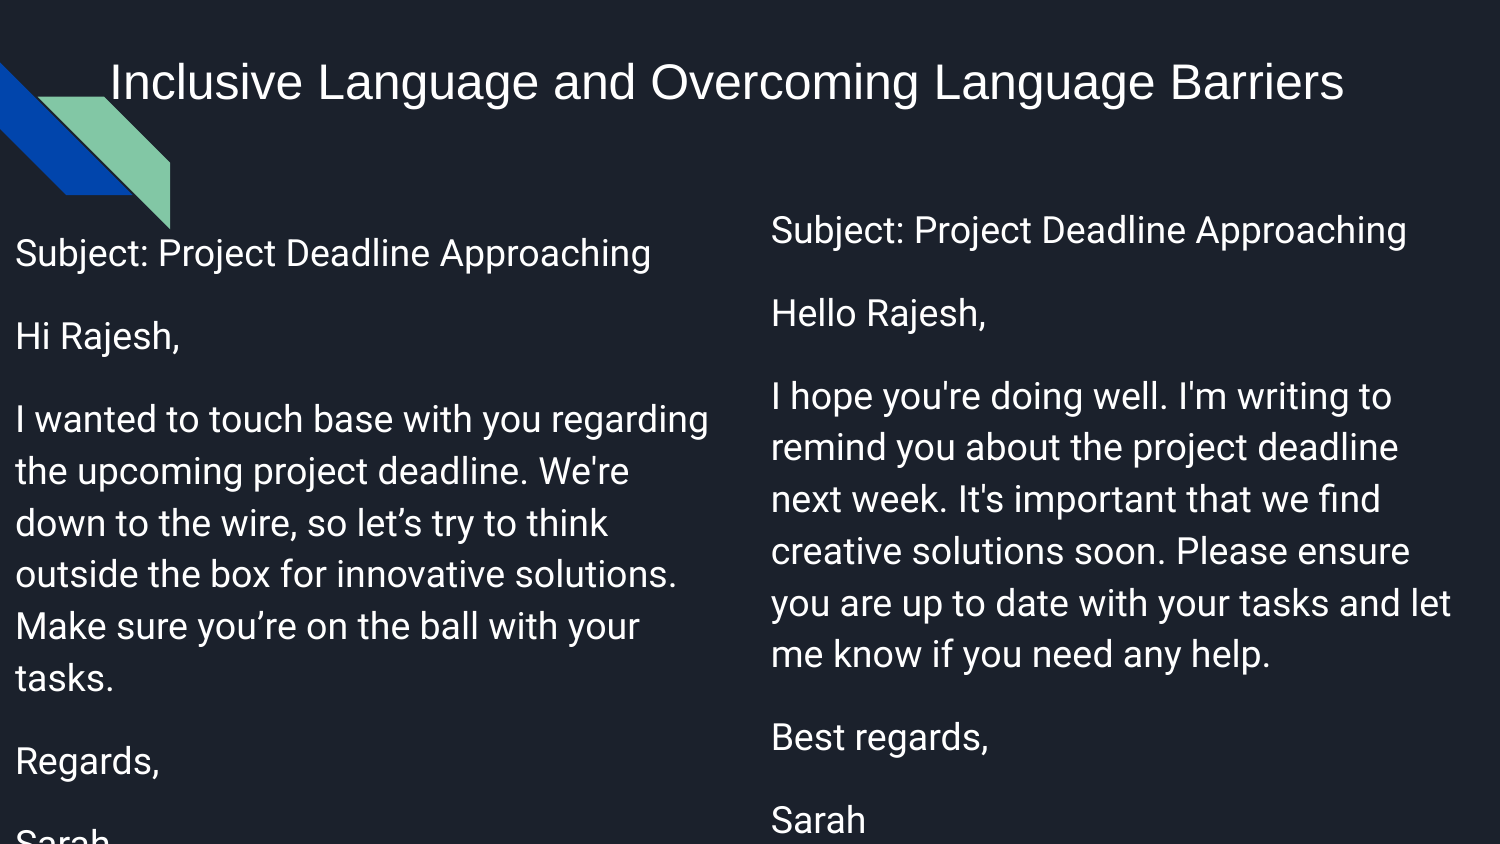

# Inclusive Language and Overcoming Language Barriers
Subject: Project Deadline Approaching
Hello Rajesh,
I hope you're doing well. I'm writing to remind you about the project deadline next week. It's important that we find creative solutions soon. Please ensure you are up to date with your tasks and let me know if you need any help.
Best regards,
Sarah

Subject: Project Deadline Approaching
Hi Rajesh,
I wanted to touch base with you regarding the upcoming project deadline. We're down to the wire, so let’s try to think outside the box for innovative solutions. Make sure you’re on the ball with your tasks.
Regards,
Sarah